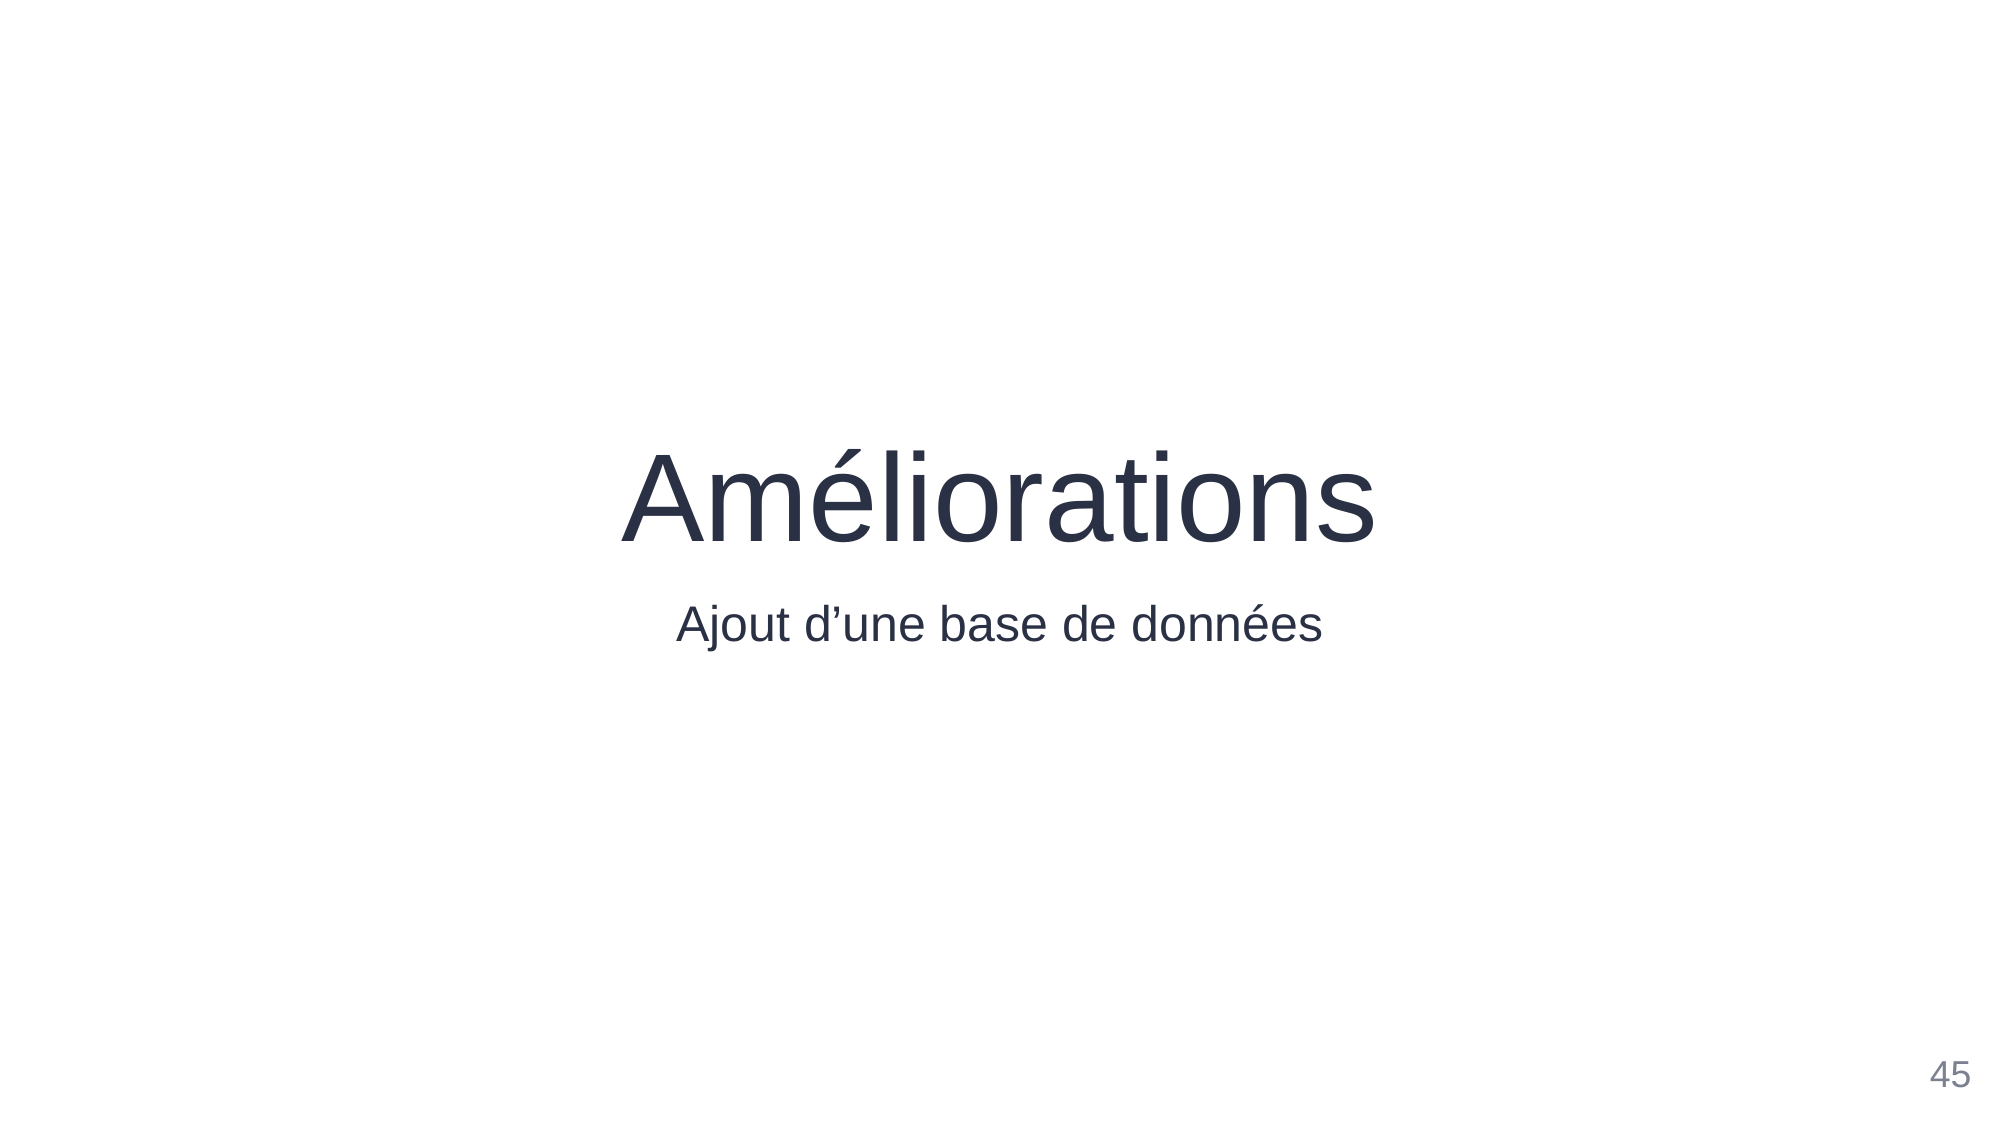

# Améliorations
Ajout d’une base de données
45